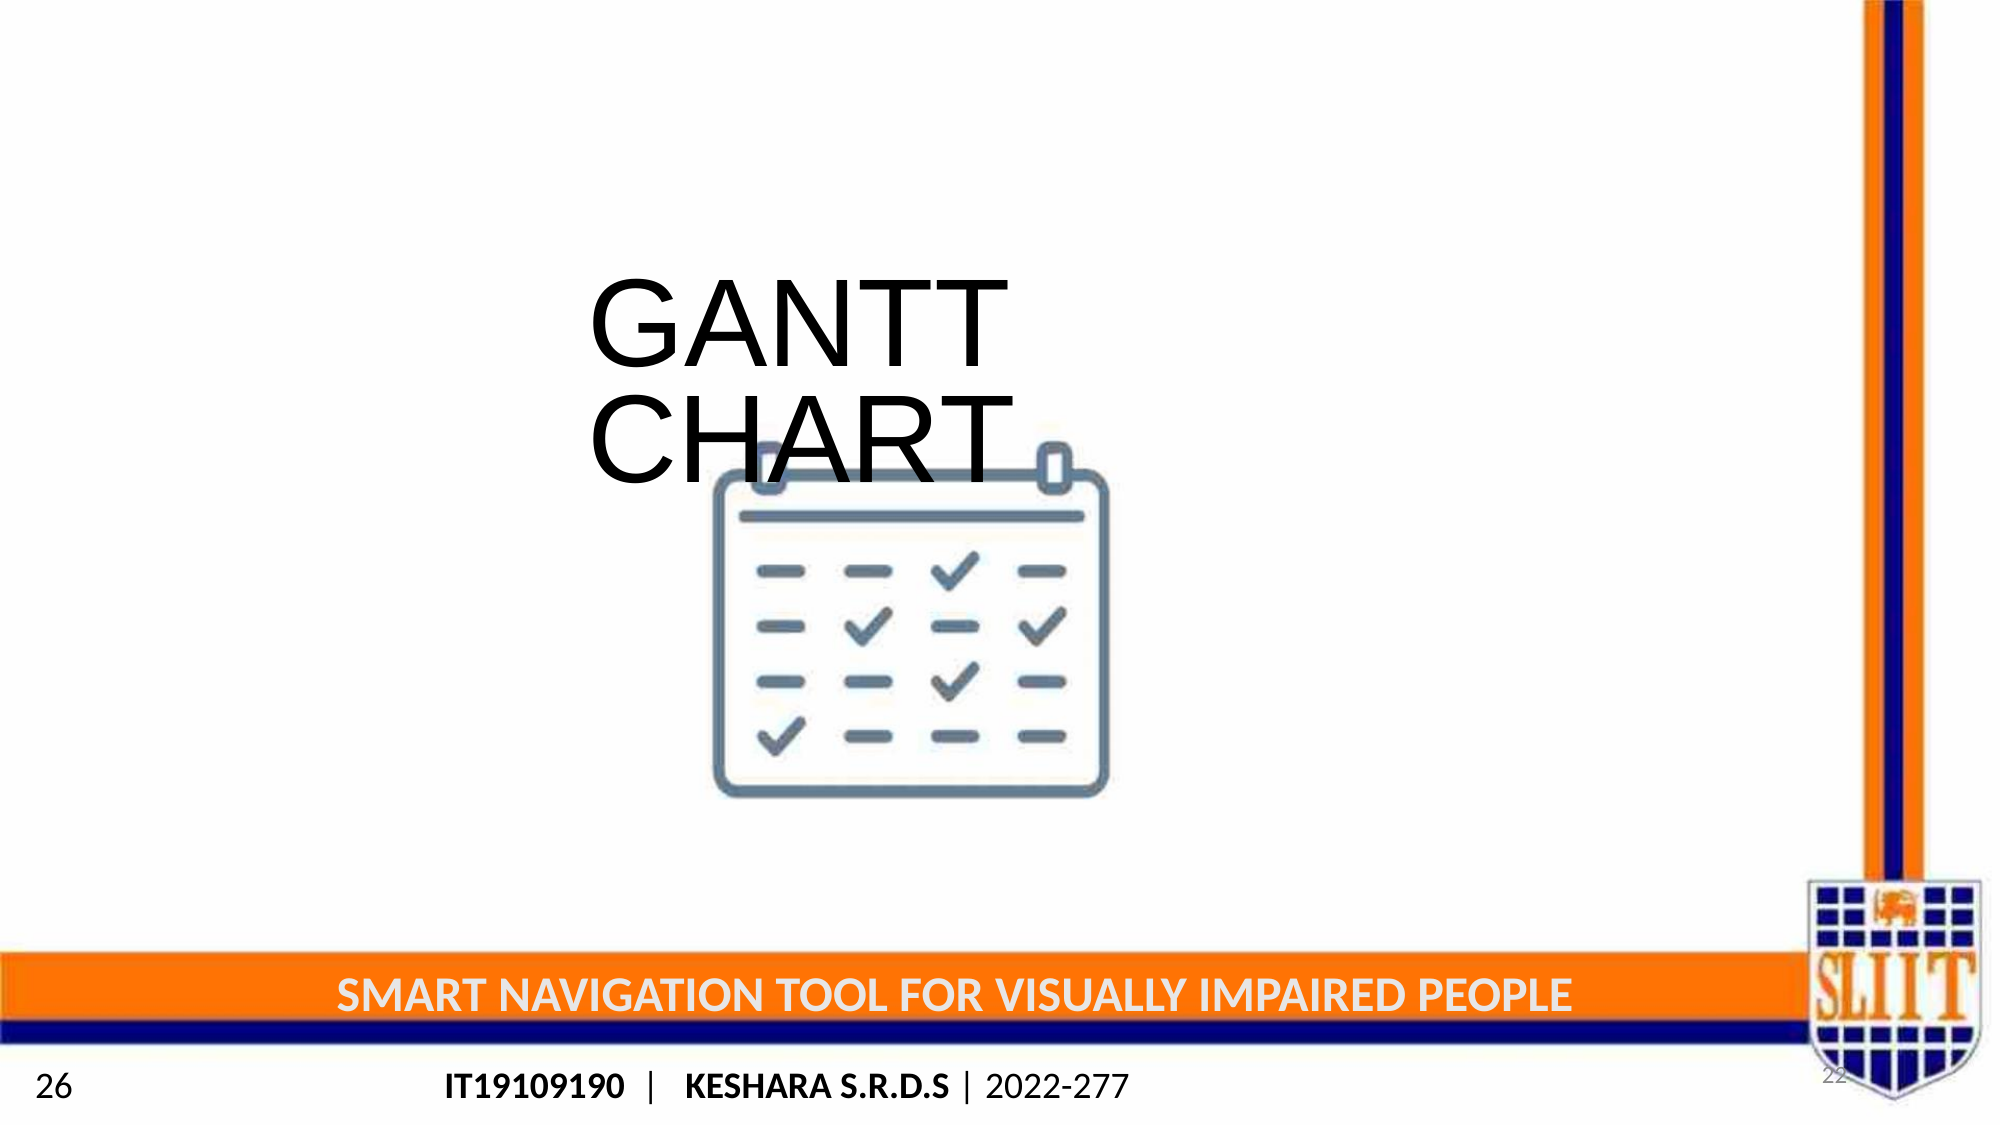

GANTT CHART
SMART NAVIGATION TOOL FOR VISUALLY IMPAIRED PEOPLE
22
26
IT19109190 | KESHARA S.R.D.S | 2022-277